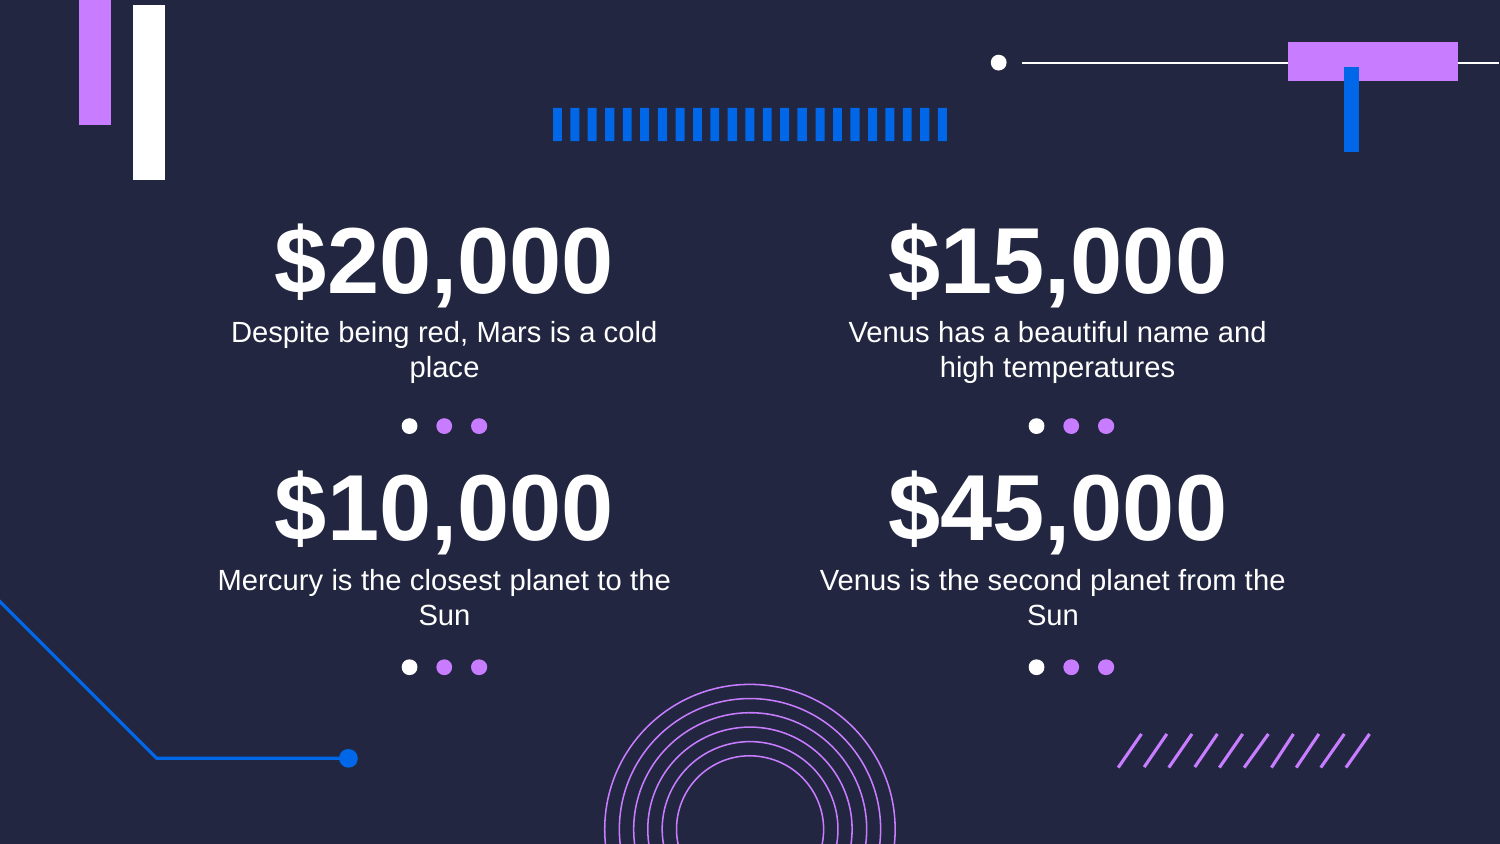

# $20,000
$15,000
Despite being red, Mars is a cold place
Venus has a beautiful name and high temperatures

$10,000
$45,000
Mercury is the closest planet to the Sun
Venus is the second planet from the Sun